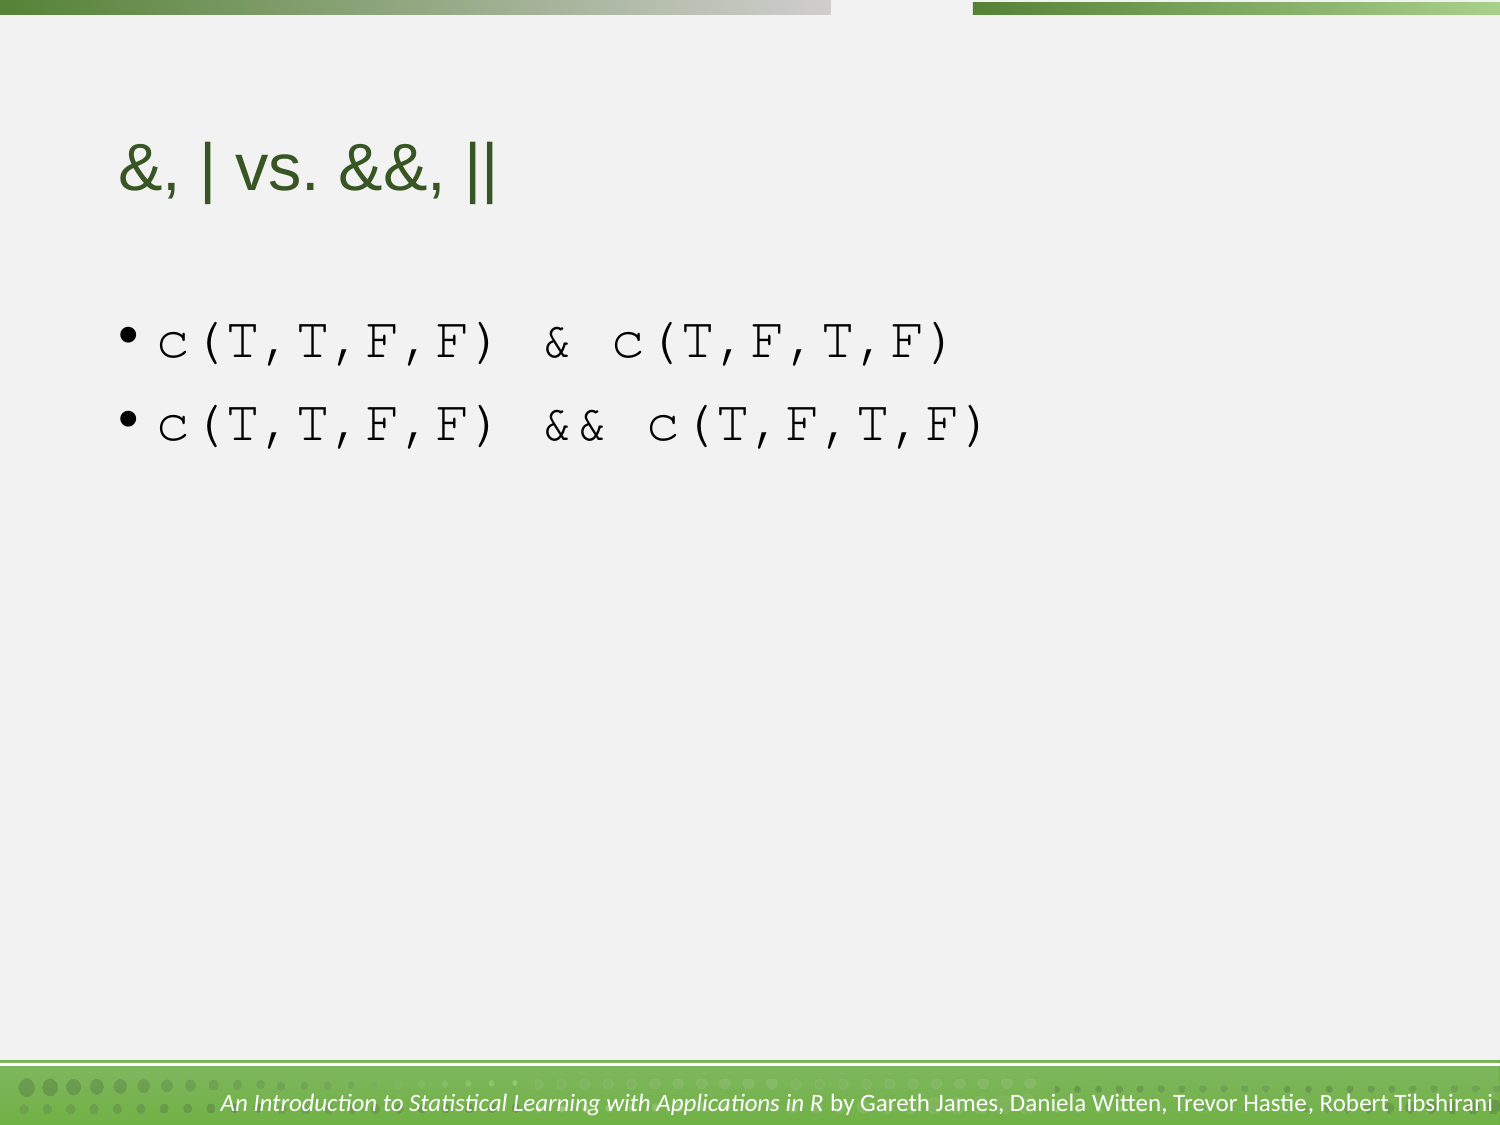

# &, | vs. &&, ||
c(T,T,F,F) & c(T,F,T,F)
c(T,T,F,F) && c(T,F,T,F)

An Introduction to Statistical Learning with Applications in R by Gareth James, Daniela Witten, Trevor Hastie, Robert Tibshirani